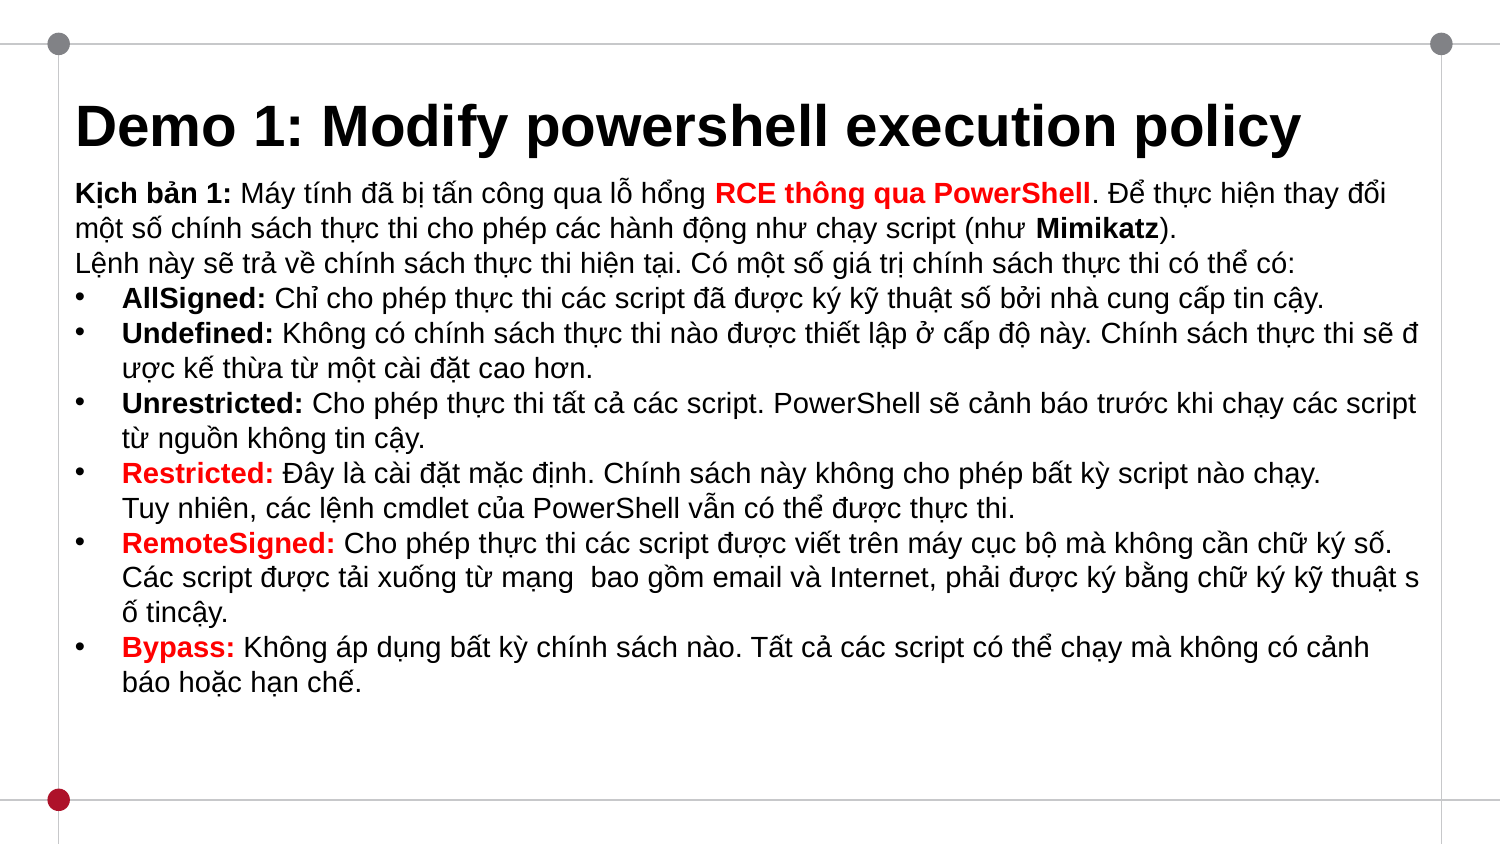

# Demo 1: Modify powershell execution policy
Kịch bản 1: Máy tính đã bị tấn công qua lỗ hổng RCE thông qua PowerShell. Để thực hiện thay đổi một số chính sách thực thi cho phép các hành động như chạy script (như Mimikatz).
Lệnh này sẽ trả về chính sách thực thi hiện tại. Có một số giá trị chính sách thực thi có thể có:
AllSigned: Chỉ cho phép thực thi các script đã được ký kỹ thuật số bởi nhà cung cấp tin cậy.
Undefined: Không có chính sách thực thi nào được thiết lập ở cấp độ này. Chính sách thực thi sẽ được kế thừa từ một cài đặt cao hơn.
Unrestricted: Cho phép thực thi tất cả các script. PowerShell sẽ cảnh báo trước khi chạy các script từ nguồn không tin cậy.
Restricted: Đây là cài đặt mặc định. Chính sách này không cho phép bất kỳ script nào chạy. Tuy nhiên, các lệnh cmdlet của PowerShell vẫn có thể được thực thi.
RemoteSigned: Cho phép thực thi các script được viết trên máy cục bộ mà không cần chữ ký số. Các script được tải xuống từ mạng  bao gồm email và Internet, phải được ký bằng chữ ký kỹ thuật số tincậy.
Bypass: Không áp dụng bất kỳ chính sách nào. Tất cả các script có thể chạy mà không có cảnh báo hoặc hạn chế.